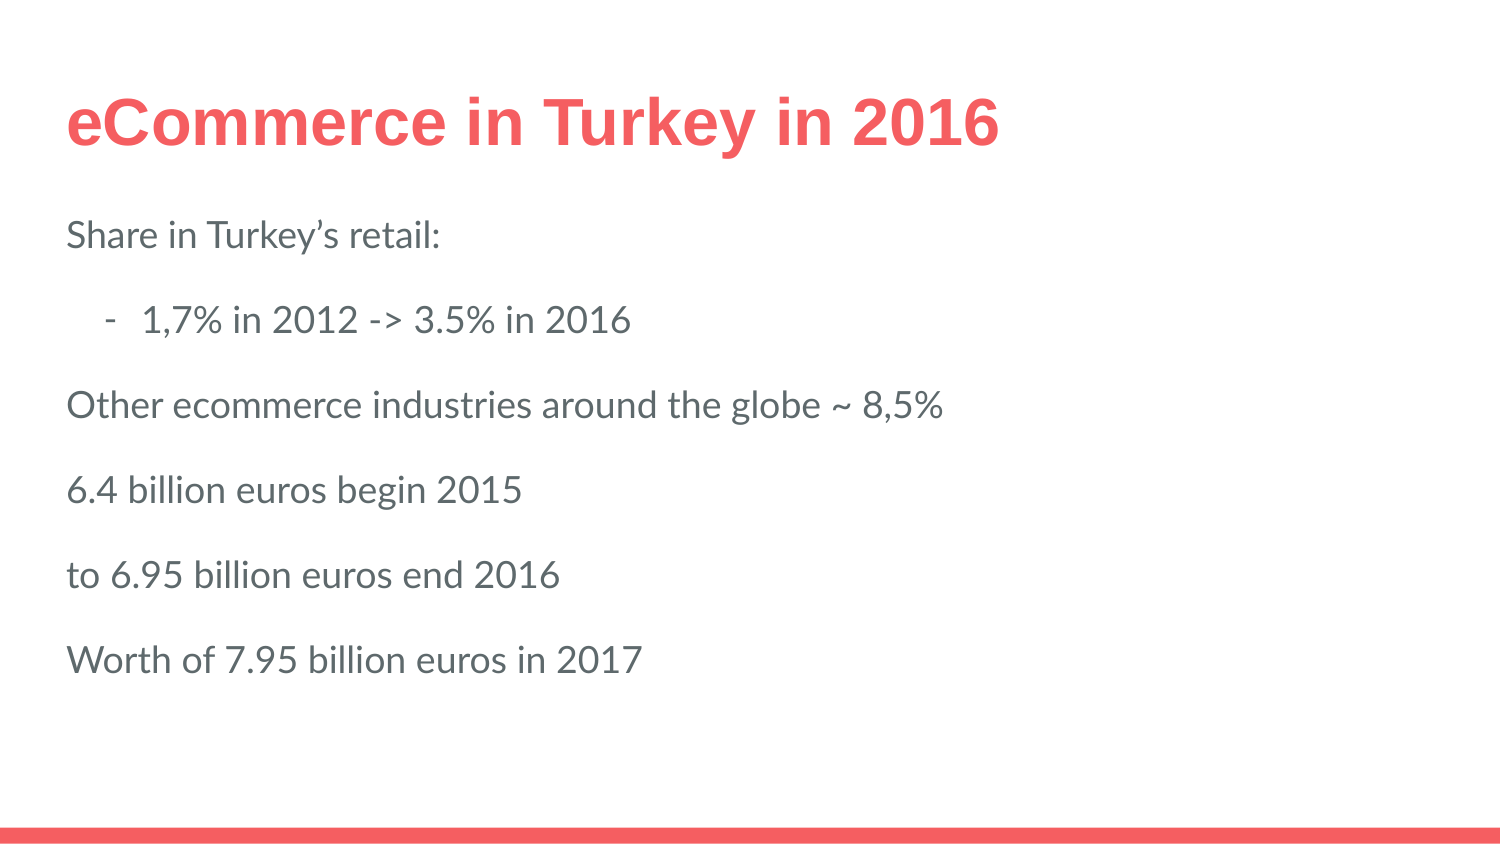

# eCommerce in Turkey in 2016
Share in Turkey’s retail:
1,7% in 2012 -> 3.5% in 2016
Other ecommerce industries around the globe ~ 8,5%
6.4 billion euros begin 2015
to 6.95 billion euros end 2016
Worth of 7.95 billion euros in 2017